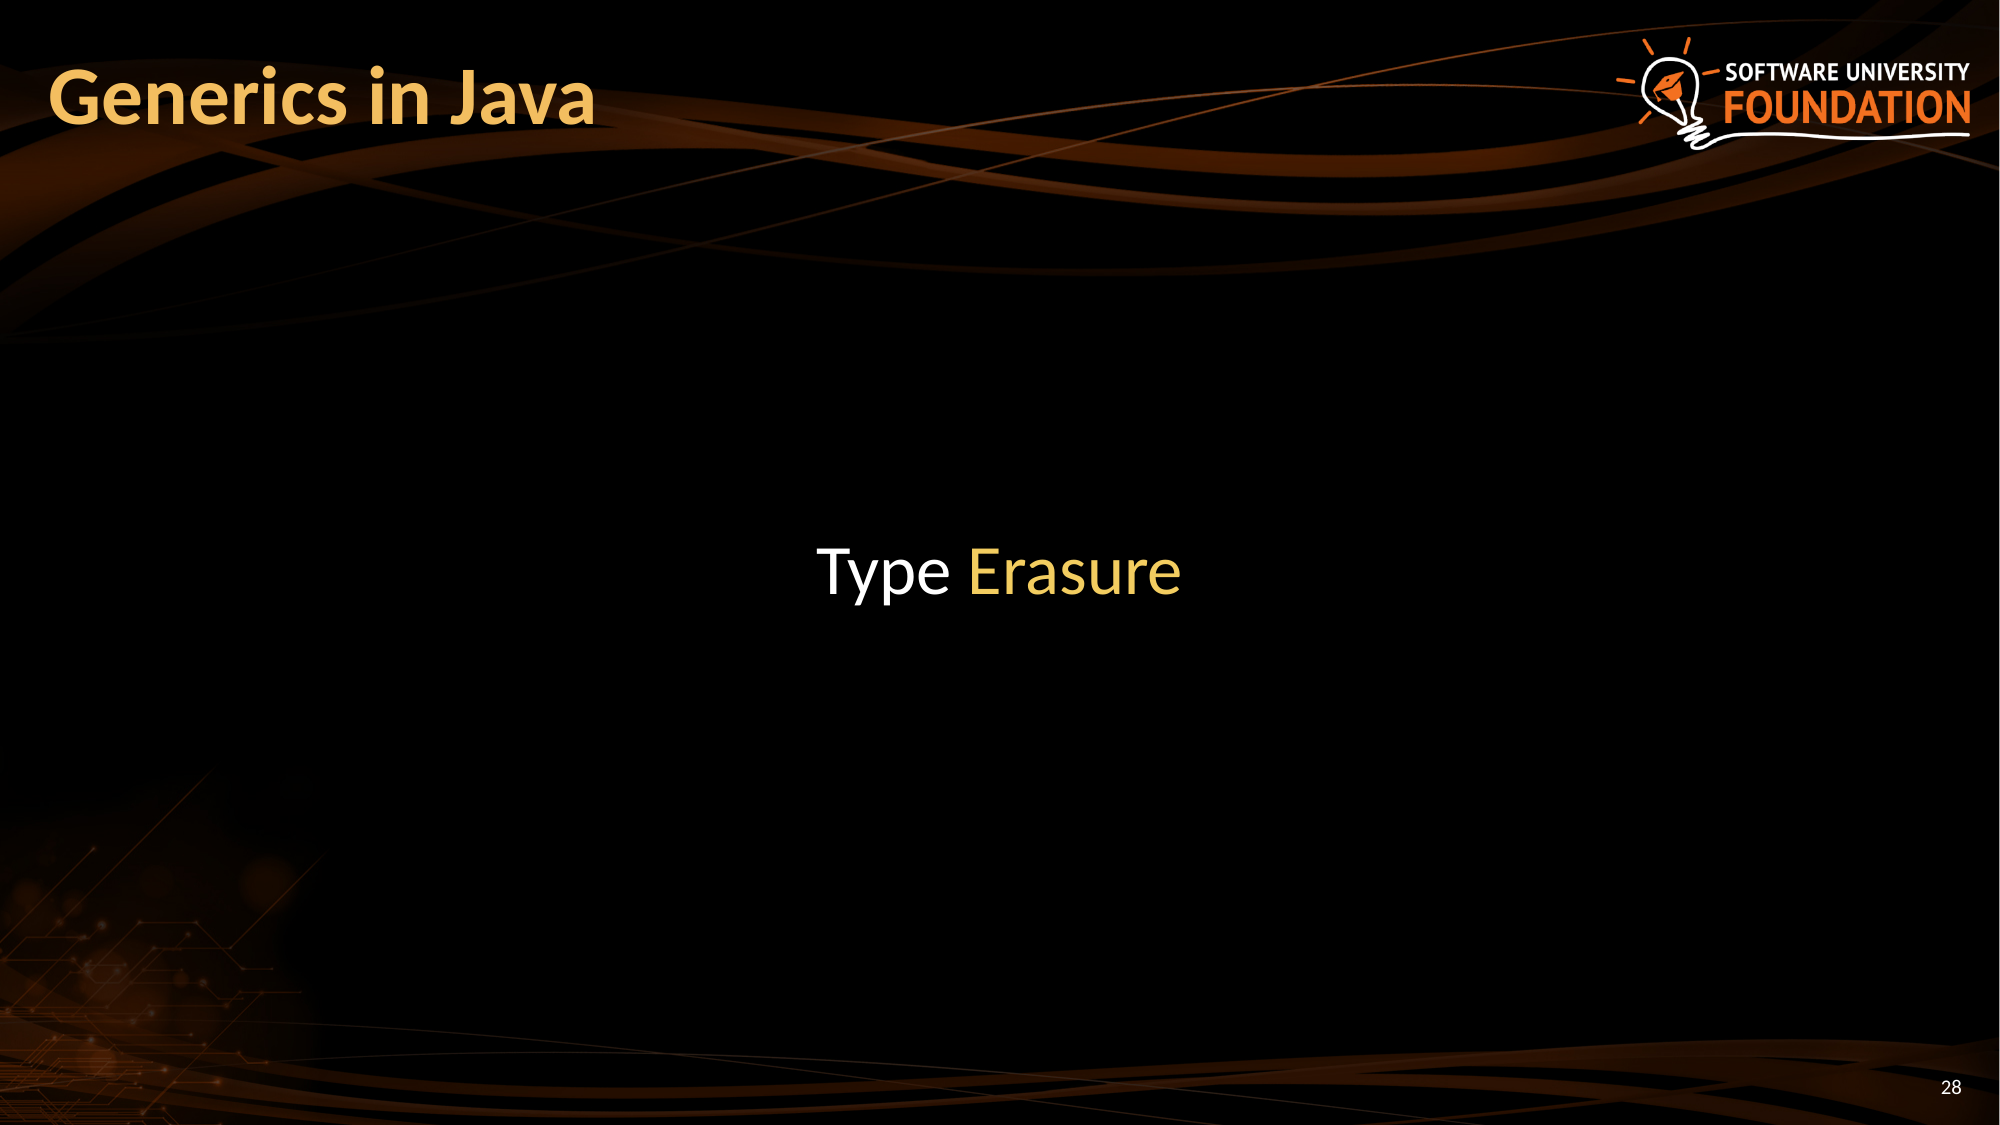

# Generics in Java
Type Erasure
28